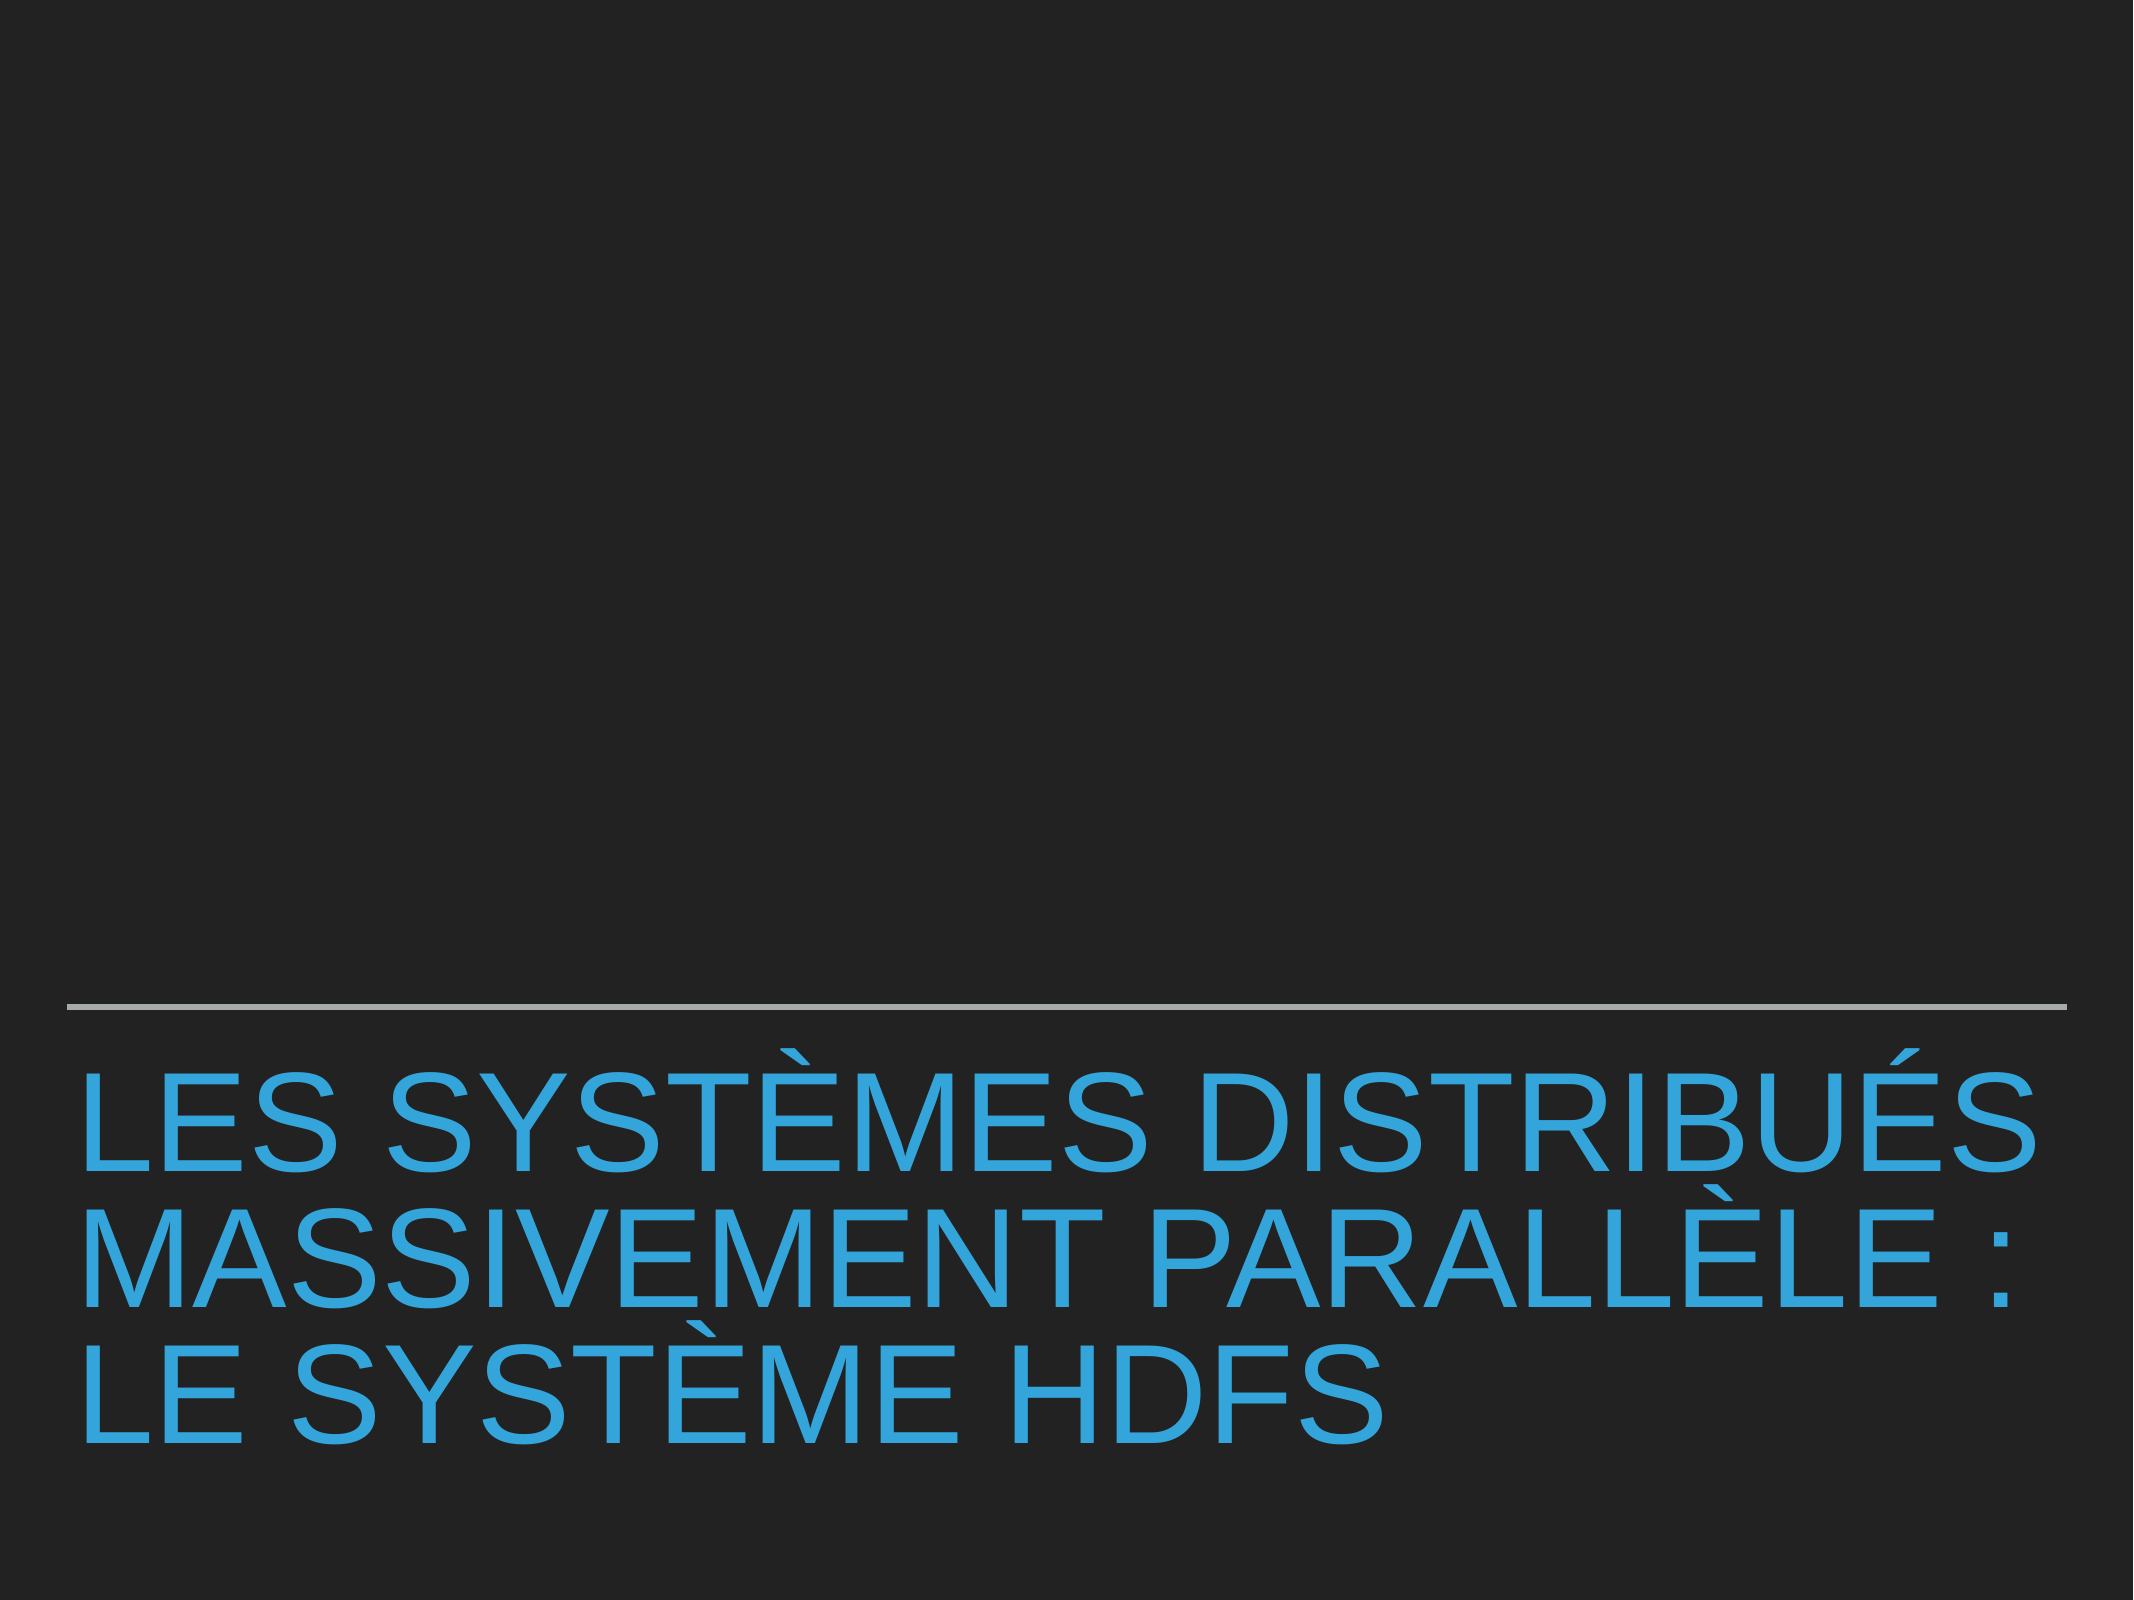

# Les systèmes Distribués Massivement Parallèle : Le système HDFS